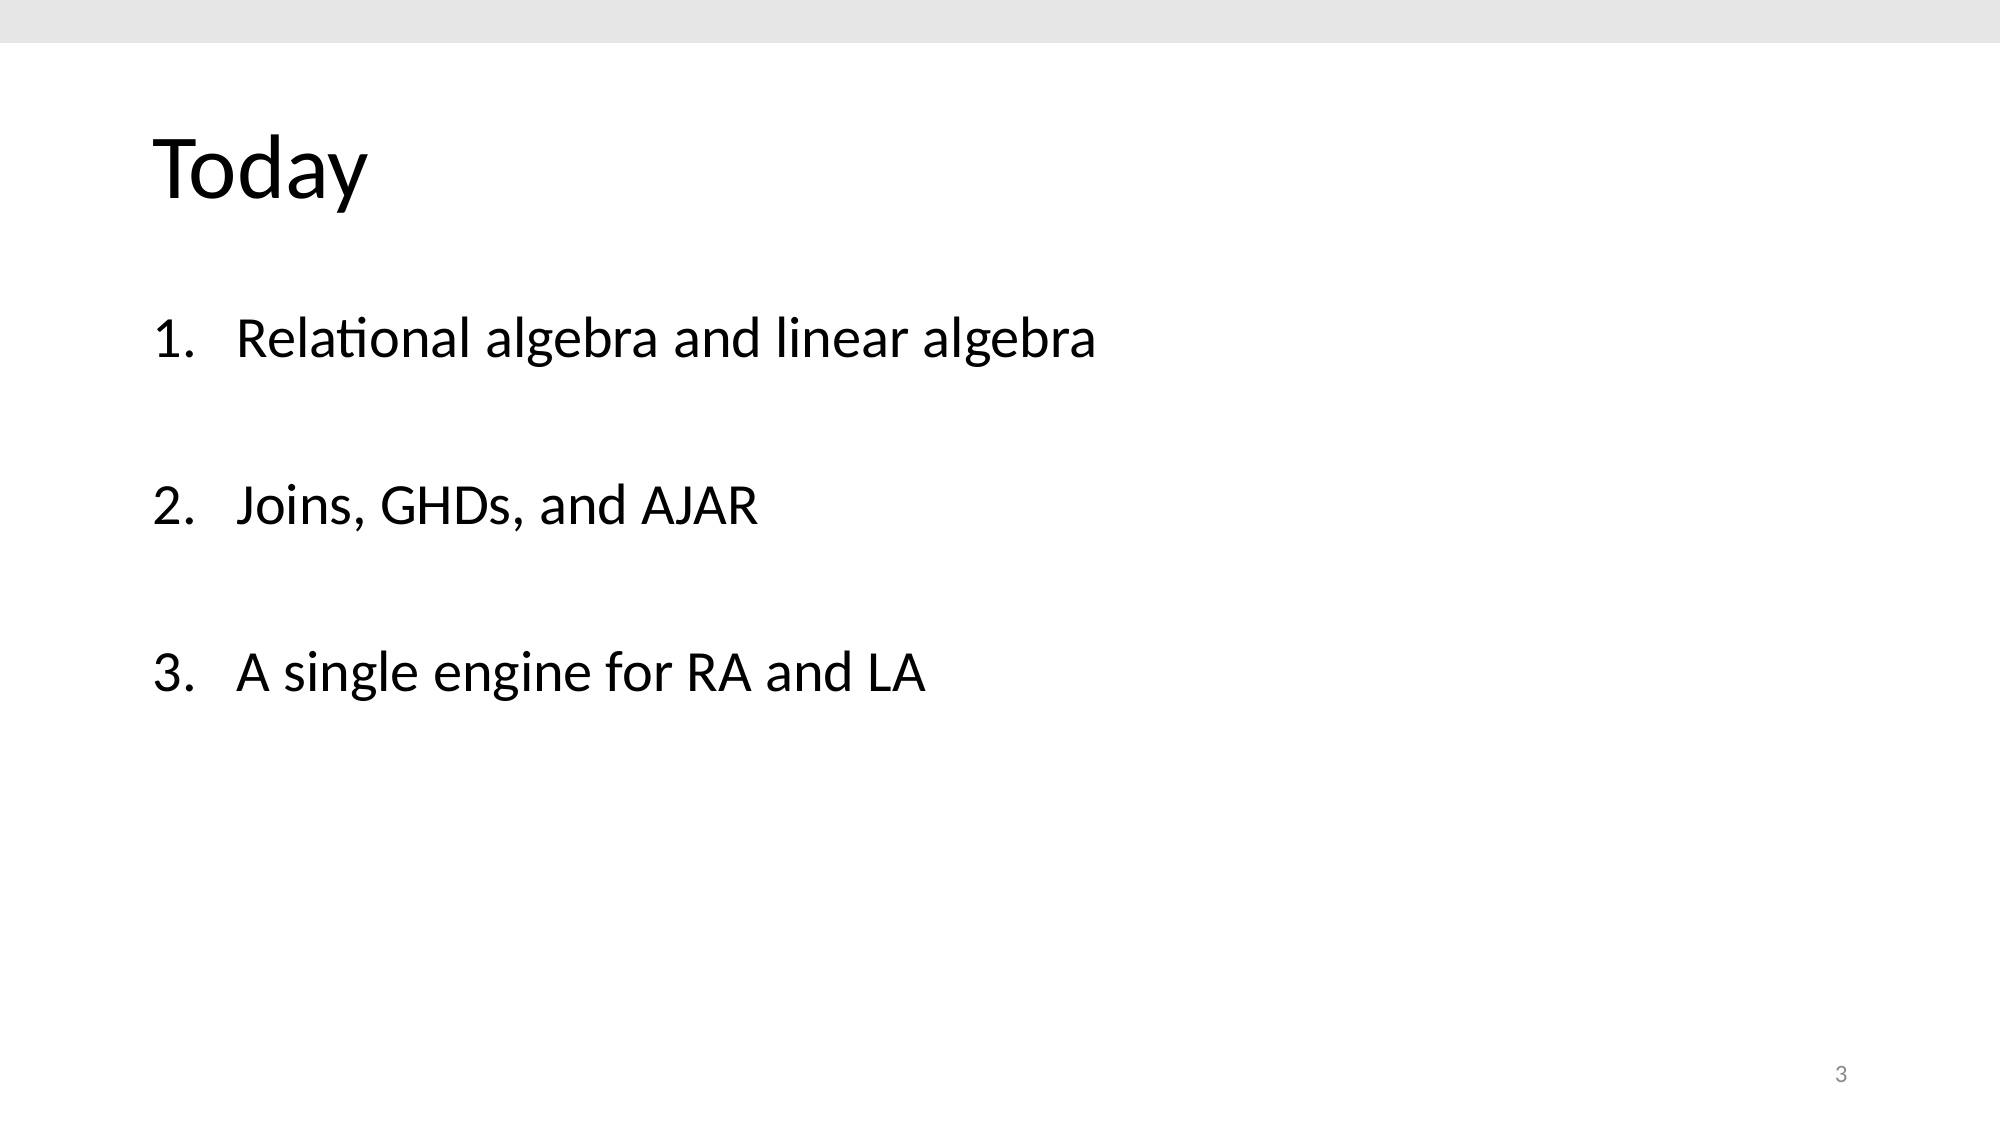

# Today
Relational algebra and linear algebra

Joins, GHDs, and AJAR

A single engine for RA and LA

3